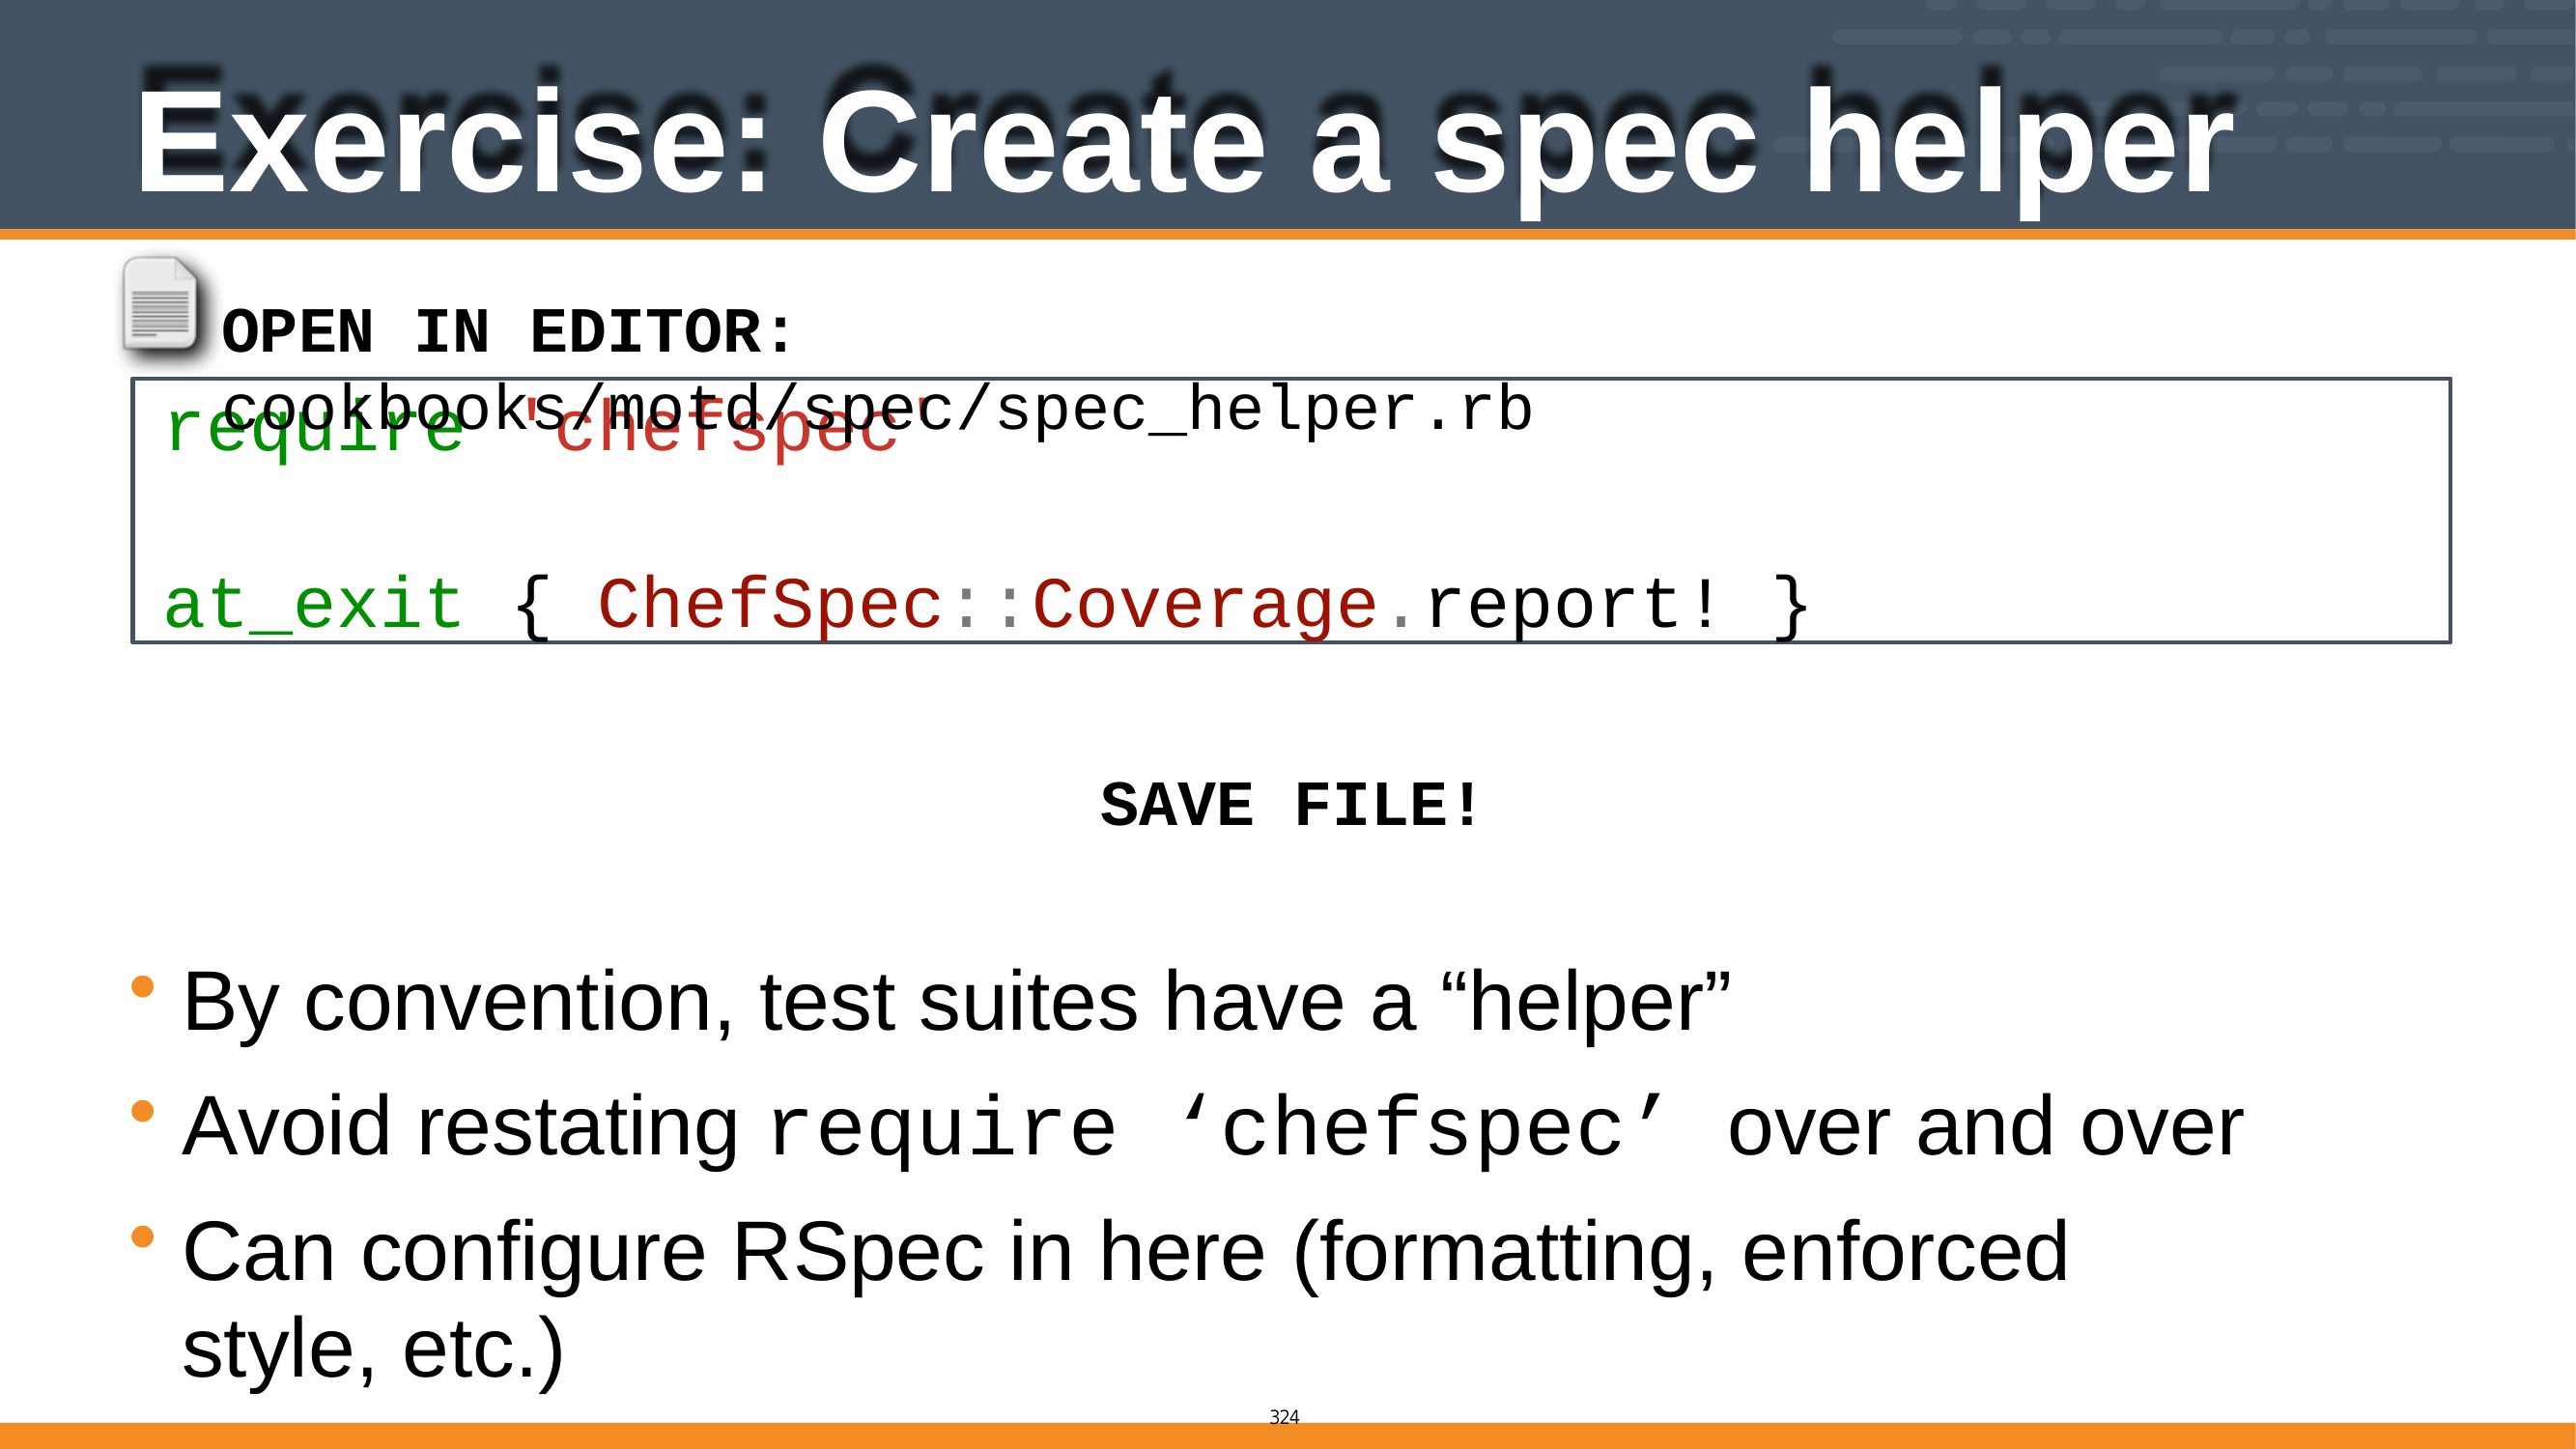

# Exercise: Create a spec helper

OPEN IN EDITOR: cookbooks/motd/spec/spec_helper.rb

require 'chefspec'

at_exit { ChefSpec::Coverage.report! }
SAVE FILE!

By convention, test suites have a “helper”
Avoid restating require ‘chefspec’ over and over
Can configure RSpec in here (formatting, enforced style, etc.)
324